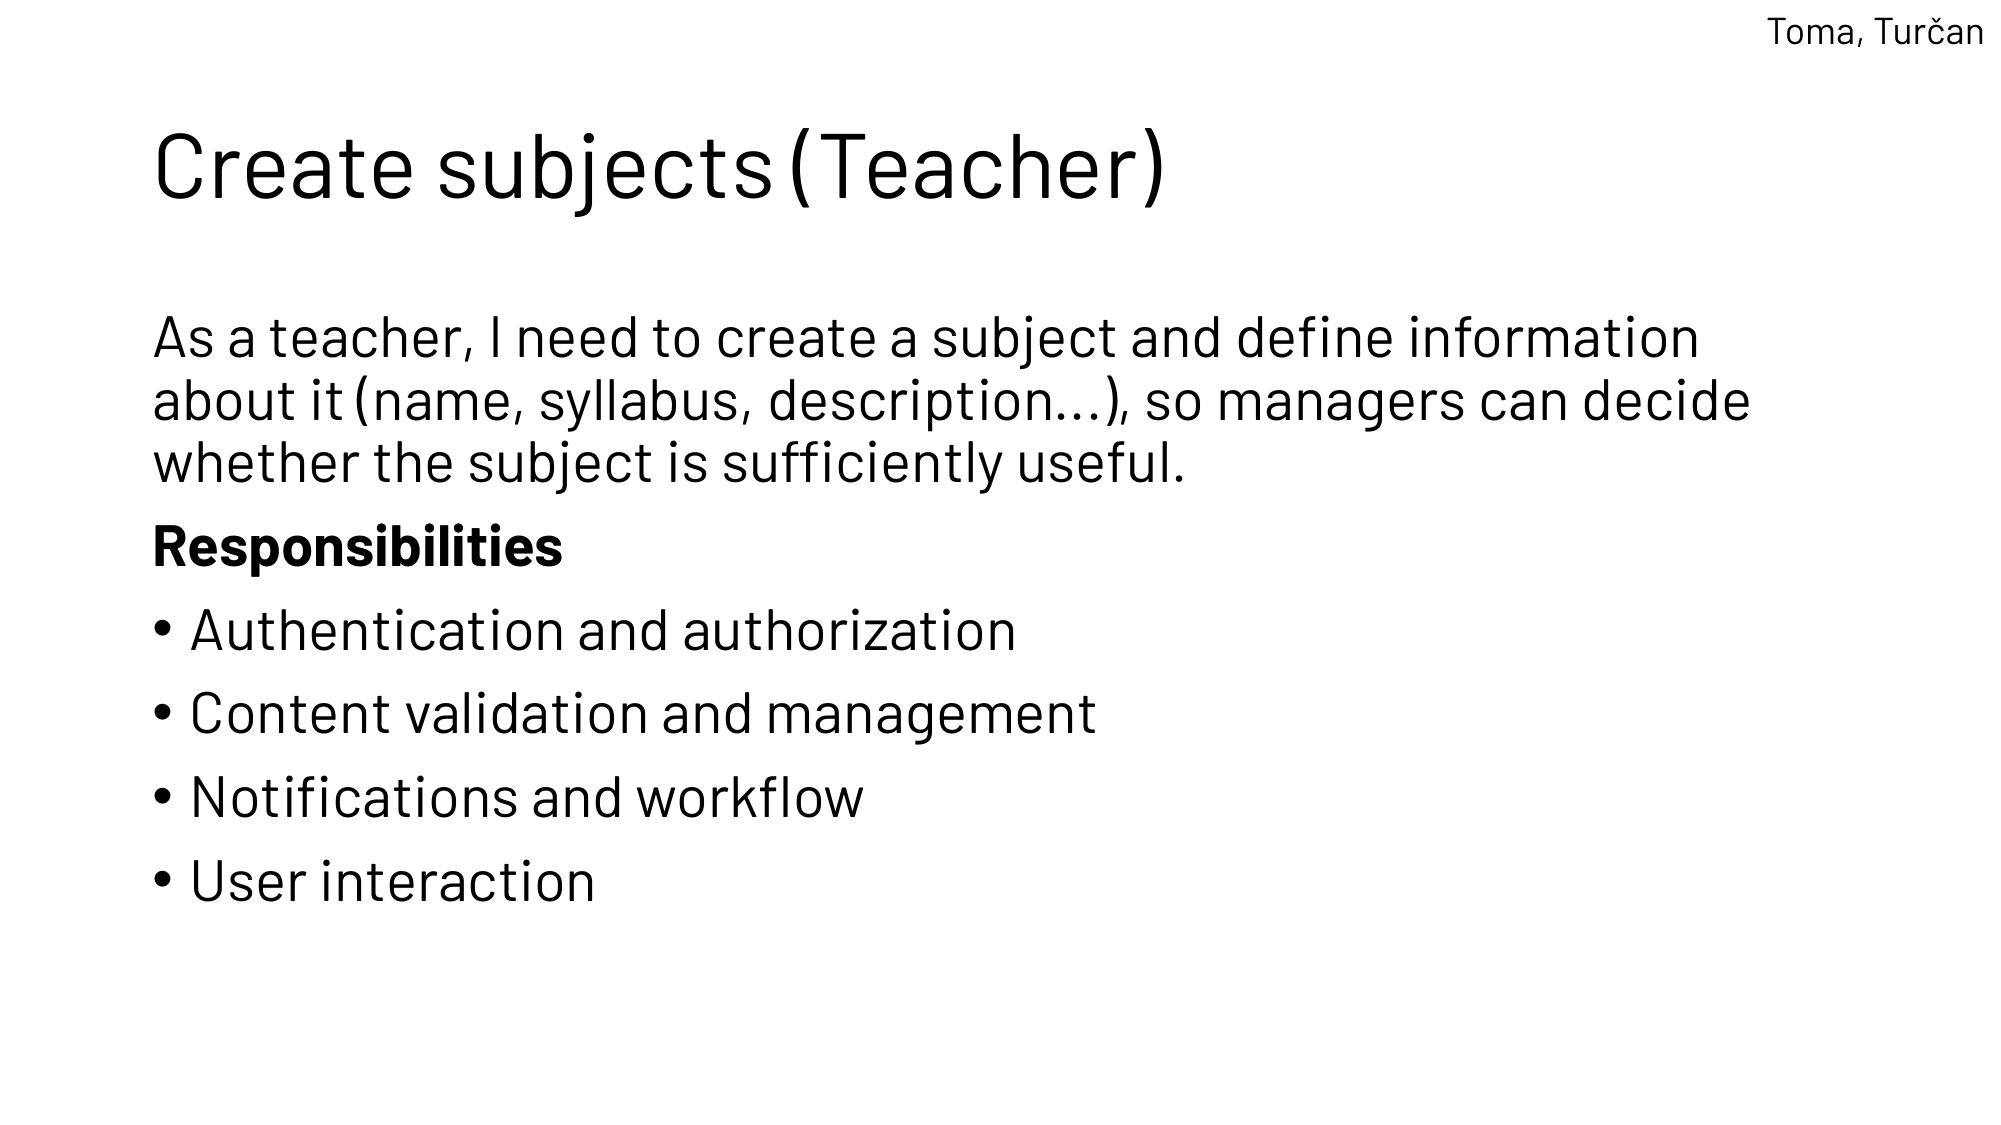

Toma, Turčan
# Create subjects (Teacher)
As a teacher, I need to create a subject and define information about it (name, syllabus, description...), so managers can decide whether the subject is sufficiently useful.
Responsibilities
Authentication and authorization
Content validation and management
Notifications and workflow
User interaction